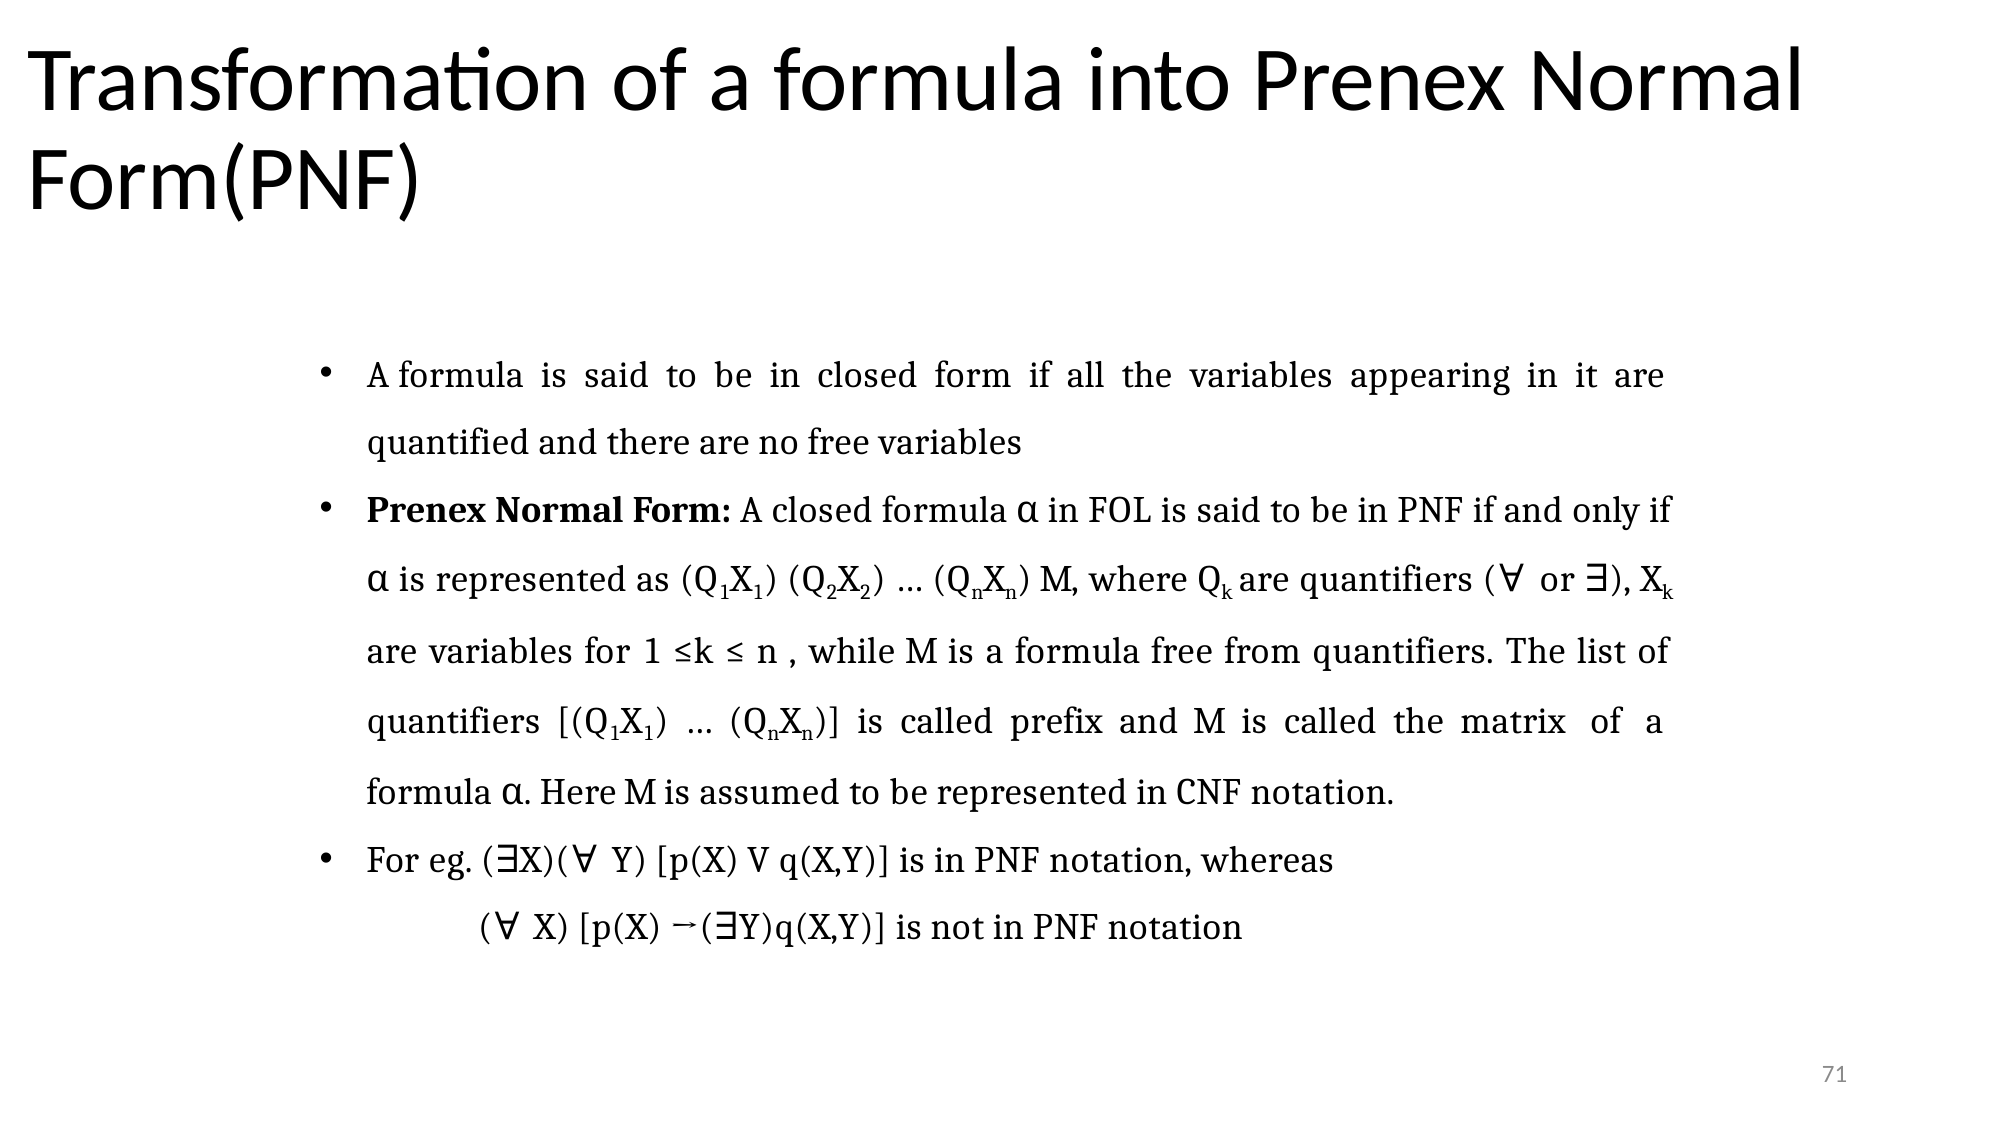

# Transformation of a formula into Prenex Normal Form(PNF)
A formula is said to be in closed form if all the variables appearing in it are
quantified and there are no free variables
Prenex Normal Form: A closed formula α in FOL is said to be in PNF if and only if  α is represented as (Q1X1) (Q2X2) … (QnXn) M, where Qk are quantifiers (∀ or ∃), Xk  are variables for 1 ≤k ≤ n , while M is a formula free from quantifiers. The list of  quantifiers [(Q1X1) … (QnXn)] is called prefix and M is called the matrix of a  formula α. Here M is assumed to be represented in CNF notation.
For eg. (∃X)(∀ Y) [p(X) V q(X,Y)] is in PNF notation, whereas
(∀ X) [p(X) →(∃Y)q(X,Y)] is not in PNF notation
71